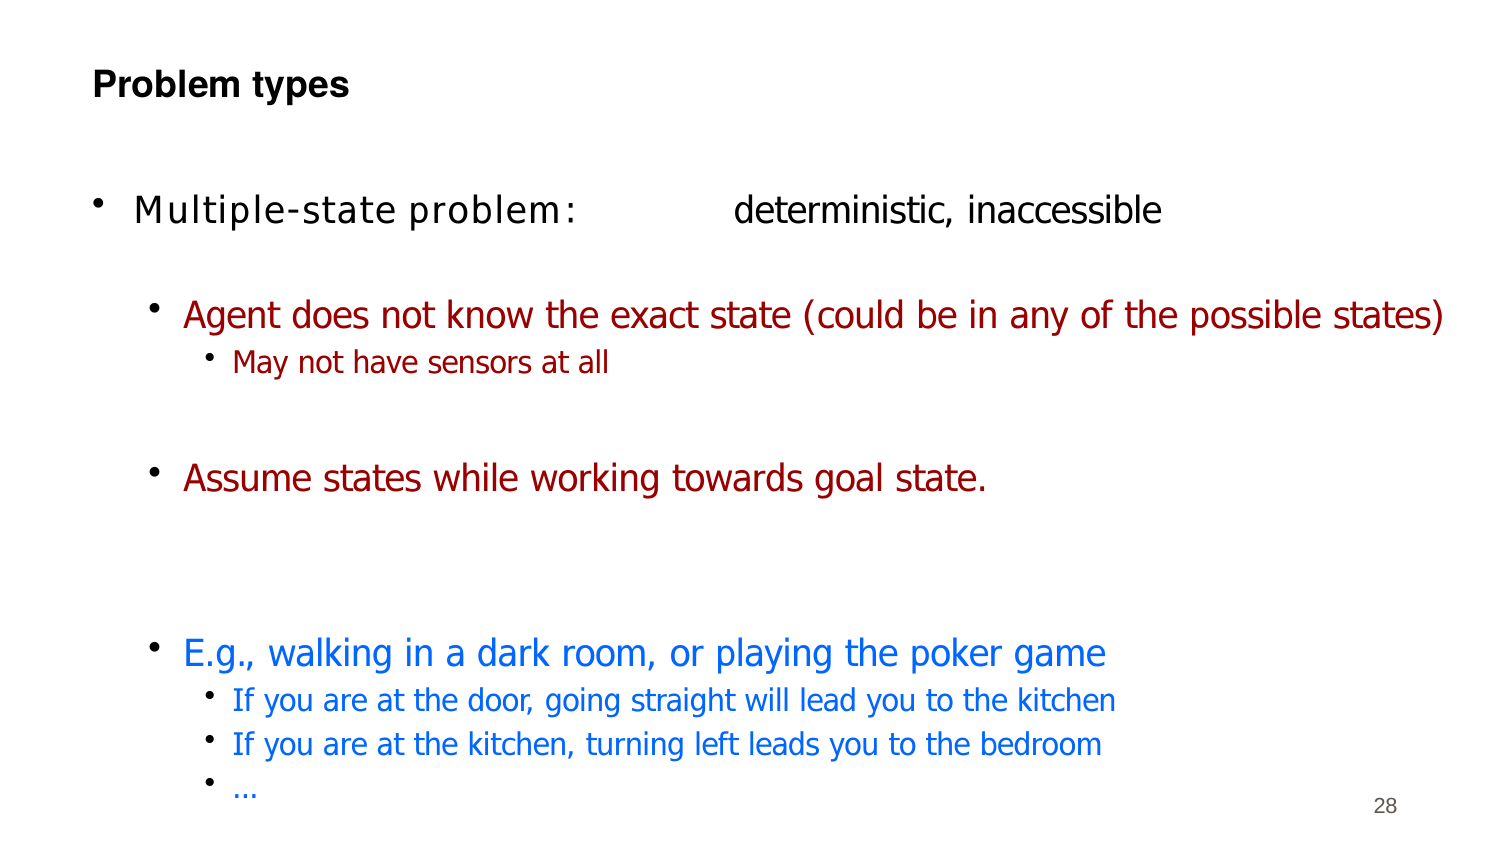

# Problem types
Multiple-state problem: 	deterministic, inaccessible

Agent does not know the exact state (could be in any of the possible states)
May not have sensors at all

Assume states while working towards goal state.

E.g., walking in a dark room, or playing the poker game
If you are at the door, going straight will lead you to the kitchen
If you are at the kitchen, turning left leads you to the bedroom
…
CS 561,  Sessions 2-3

28